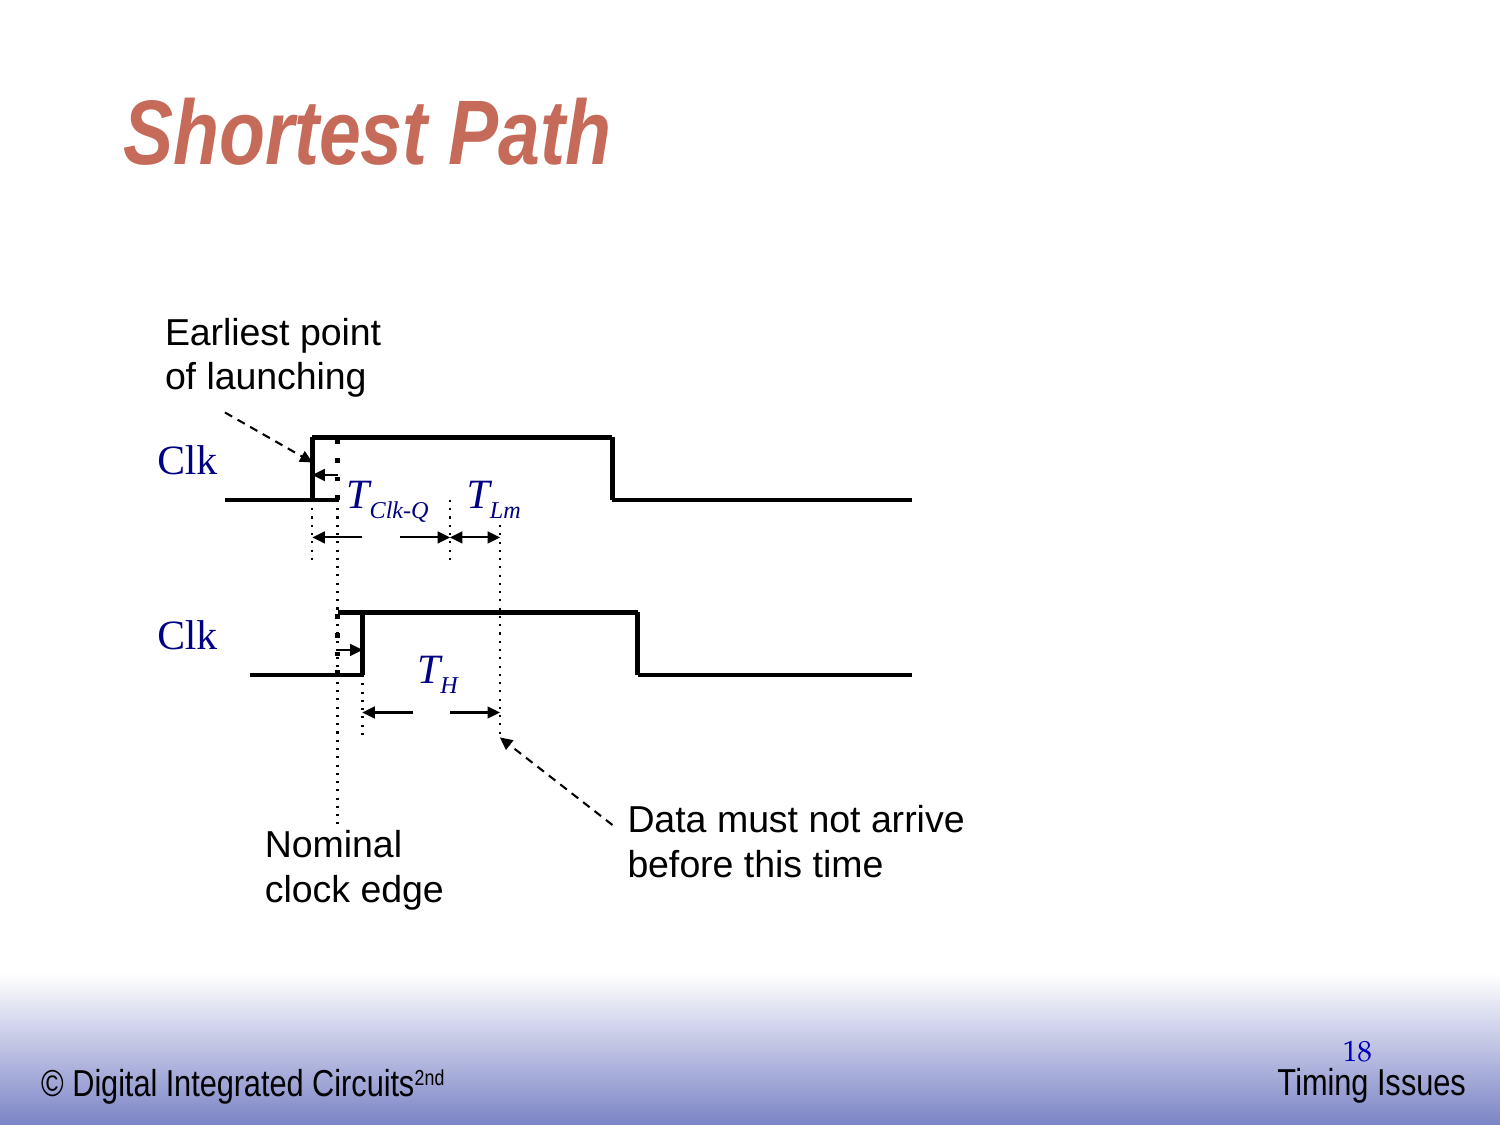

# Shortest Path
Earliest point
of launching
Clk
TClk-Q
TLm
Clk
TH
Data must not arrive
before this time
Nominal
clock edge
18